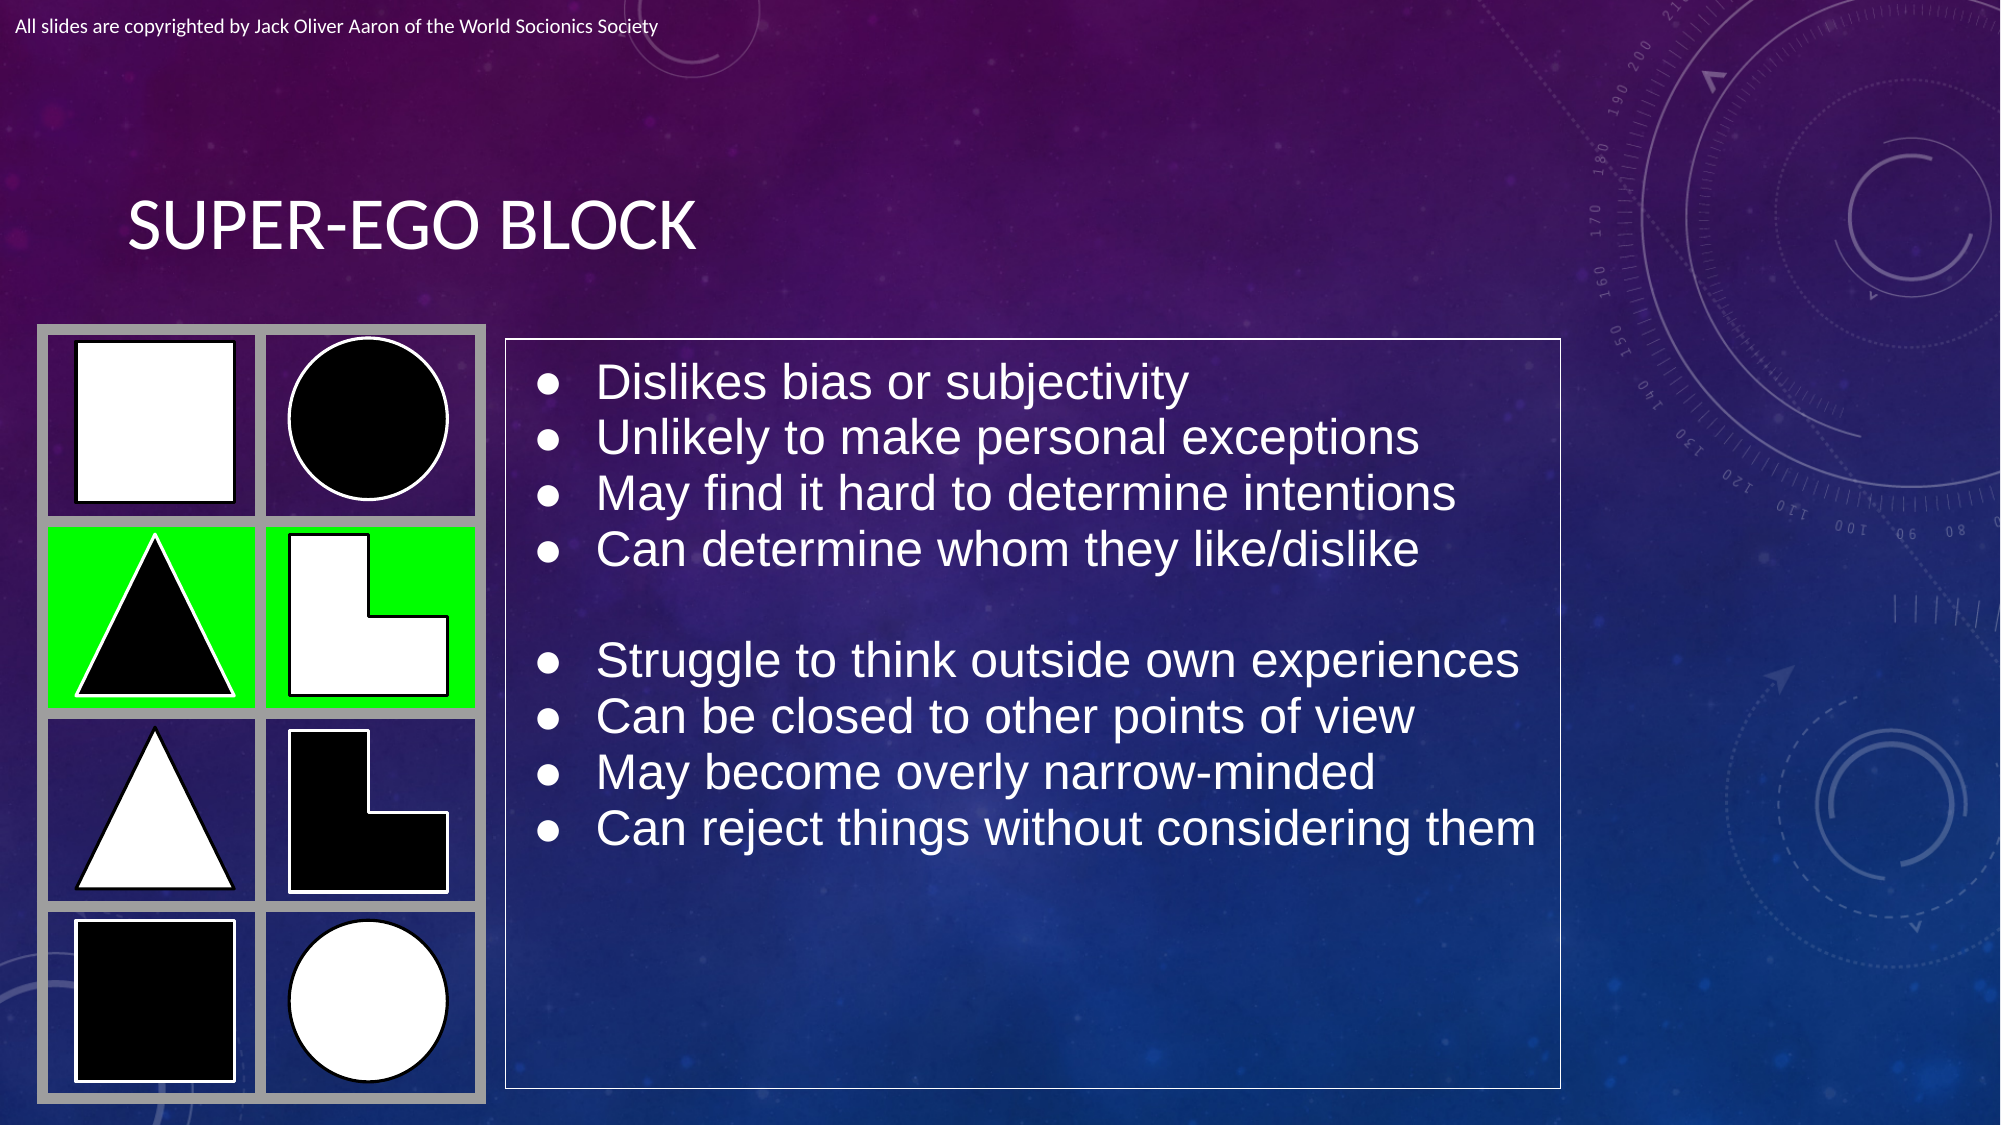

All slides are copyrighted by Jack Oliver Aaron of the World Socionics Society
# SUPER-EGO BLOCK
|  |  |
| --- | --- |
|  |  |
|  |  |
|  |  |

| Dislikes bias or subjectivity Unlikely to make personal exceptions May find it hard to determine intentions Can determine whom they like/dislike Struggle to think outside own experiences Can be closed to other points of view May become overly narrow-minded Can reject things without considering them |
| --- |